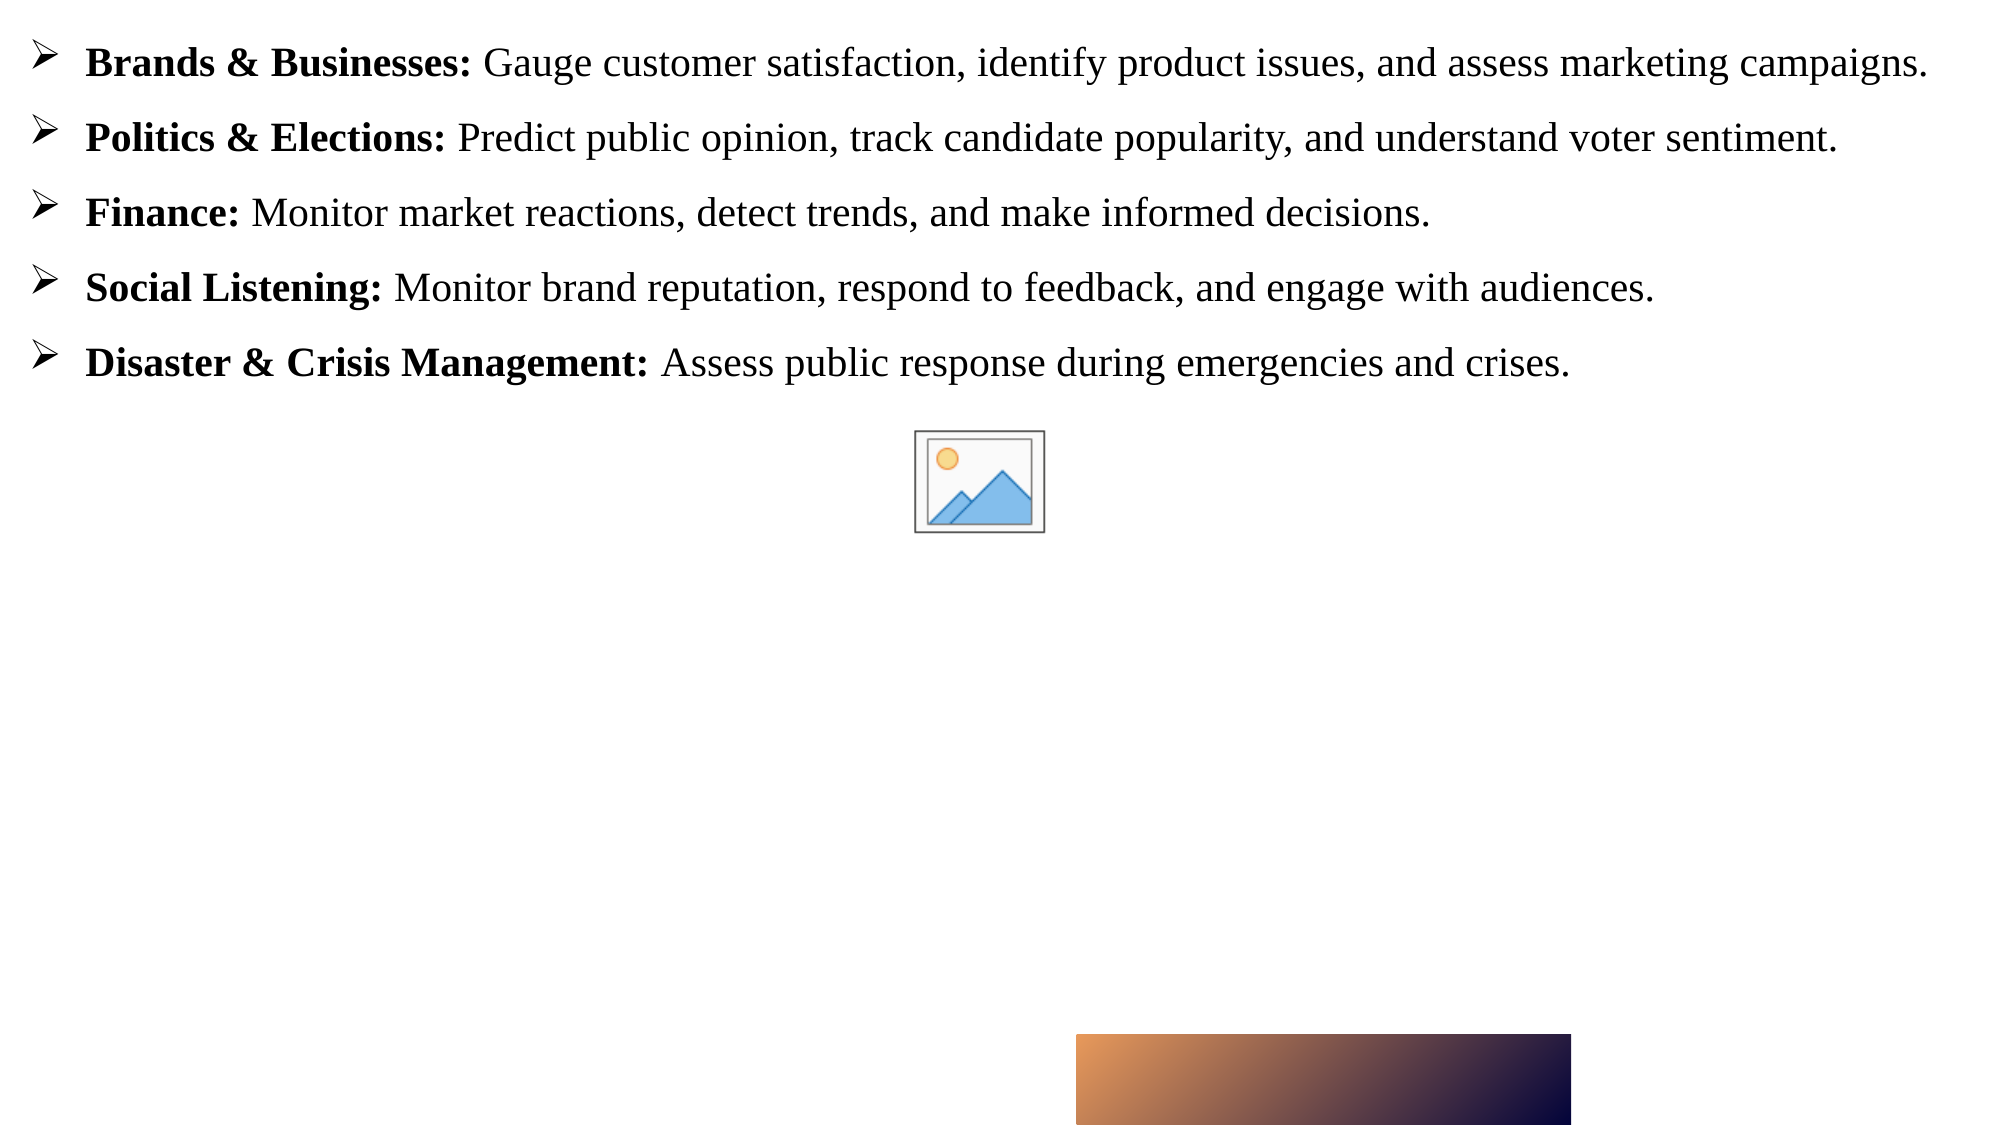

SIGNIFICANCE
Brands & Businesses: Gauge customer satisfaction, identify product issues, and assess marketing campaigns.
Politics & Elections: Predict public opinion, track candidate popularity, and understand voter sentiment.
Finance: Monitor market reactions, detect trends, and make informed decisions.
Social Listening: Monitor brand reputation, respond to feedback, and engage with audiences.
Disaster & Crisis Management: Assess public response during emergencies and crises.